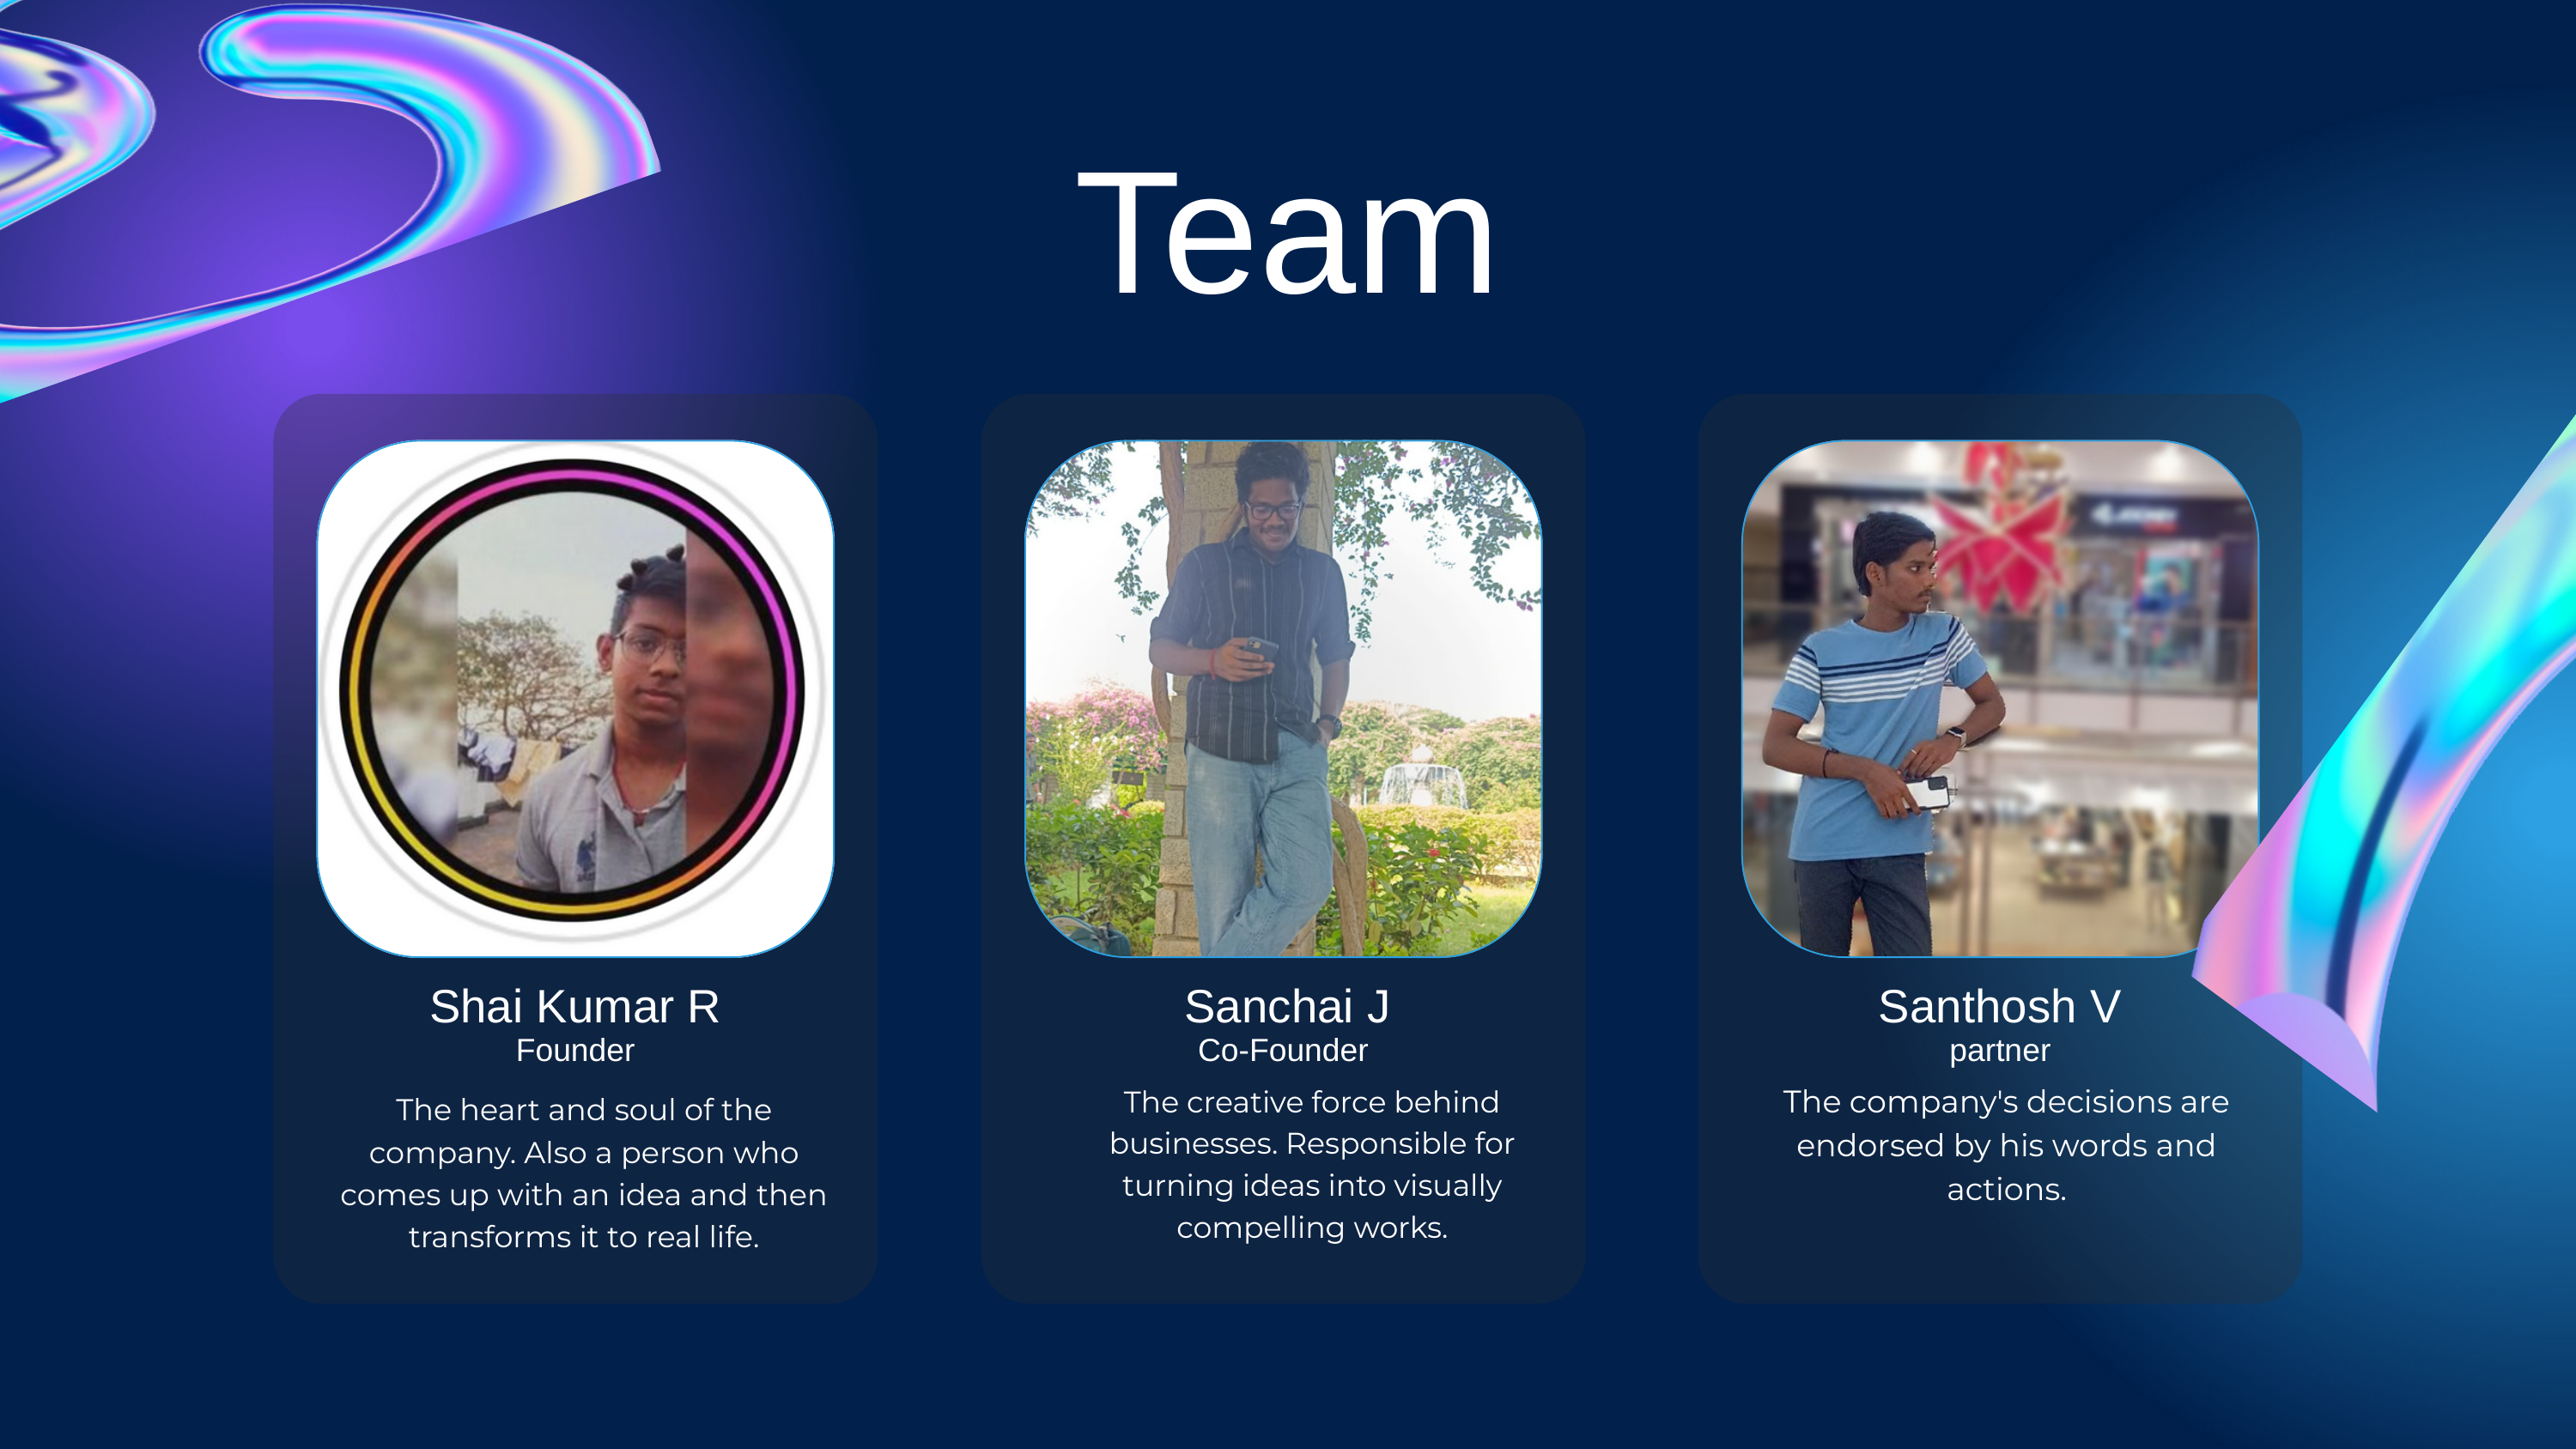

Team

Sanchai J
Shai Kumar R
Santhosh V
Founder
Co-Founder
partner
The company's decisions are endorsed by his words and actions.
The creative force behind businesses. Responsible for turning ideas into visually compelling works.
The heart and soul of the company. Also a person who comes up with an idea and then transforms it to real life.